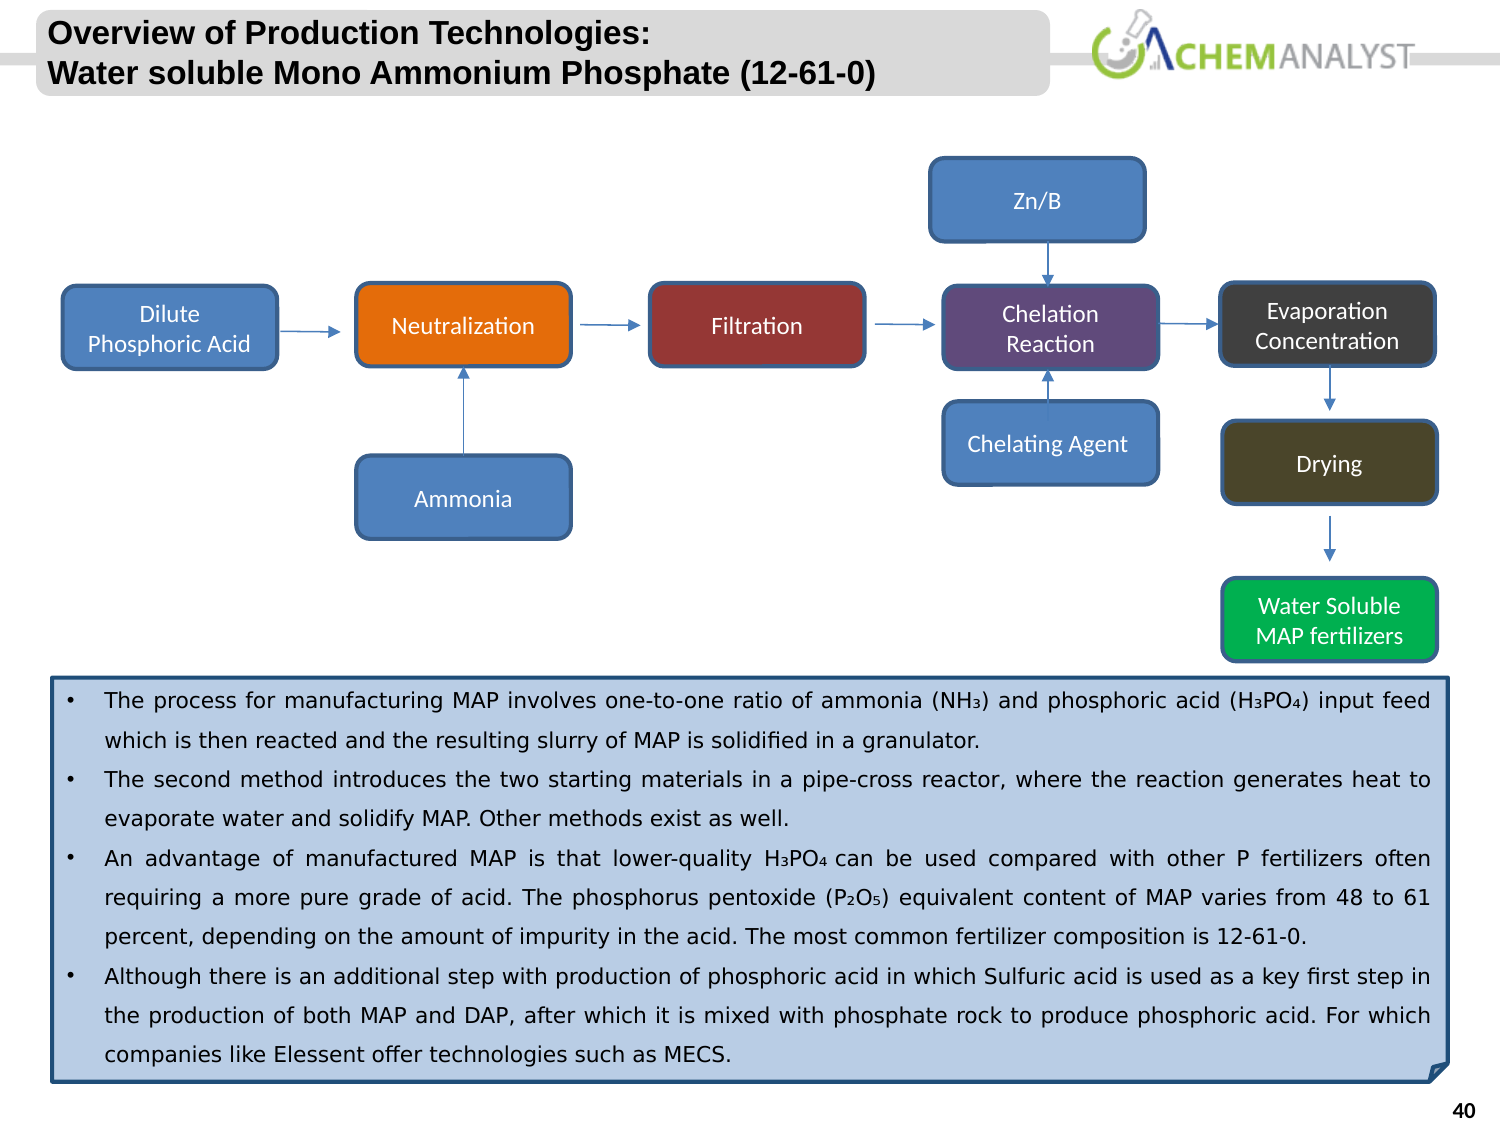

Overview of Production Technologies:
Water soluble Mono Ammonium Phosphate (12-61-0)
Zn/B
Evaporation Concentration
Neutralization
Filtration
Dilute Phosphoric Acid
Chelation Reaction
Chelating Agent
Drying
Ammonia
Water Soluble MAP fertilizers
The process for manufacturing MAP involves one-to-one ratio of ammonia (NH₃) and phosphoric acid (H₃PO₄) input feed which is then reacted and the resulting slurry of MAP is solidified in a granulator.
The second method introduces the two starting materials in a pipe-cross reactor, where the reaction generates heat to evaporate water and solidify MAP. Other methods exist as well.
An advantage of manufactured MAP is that lower-quality H₃PO₄ can be used compared with other P fertilizers often requiring a more pure grade of acid. The phosphorus pentoxide (P₂O₅) equivalent content of MAP varies from 48 to 61 percent, depending on the amount of impurity in the acid. The most common fertilizer composition is 12-61-0.
Although there is an additional step with production of phosphoric acid in which Sulfuric acid is used as a key first step in the production of both MAP and DAP, after which it is mixed with phosphate rock to produce phosphoric acid. For which companies like Elessent offer technologies such as MECS.
© ChemAnalyst
40